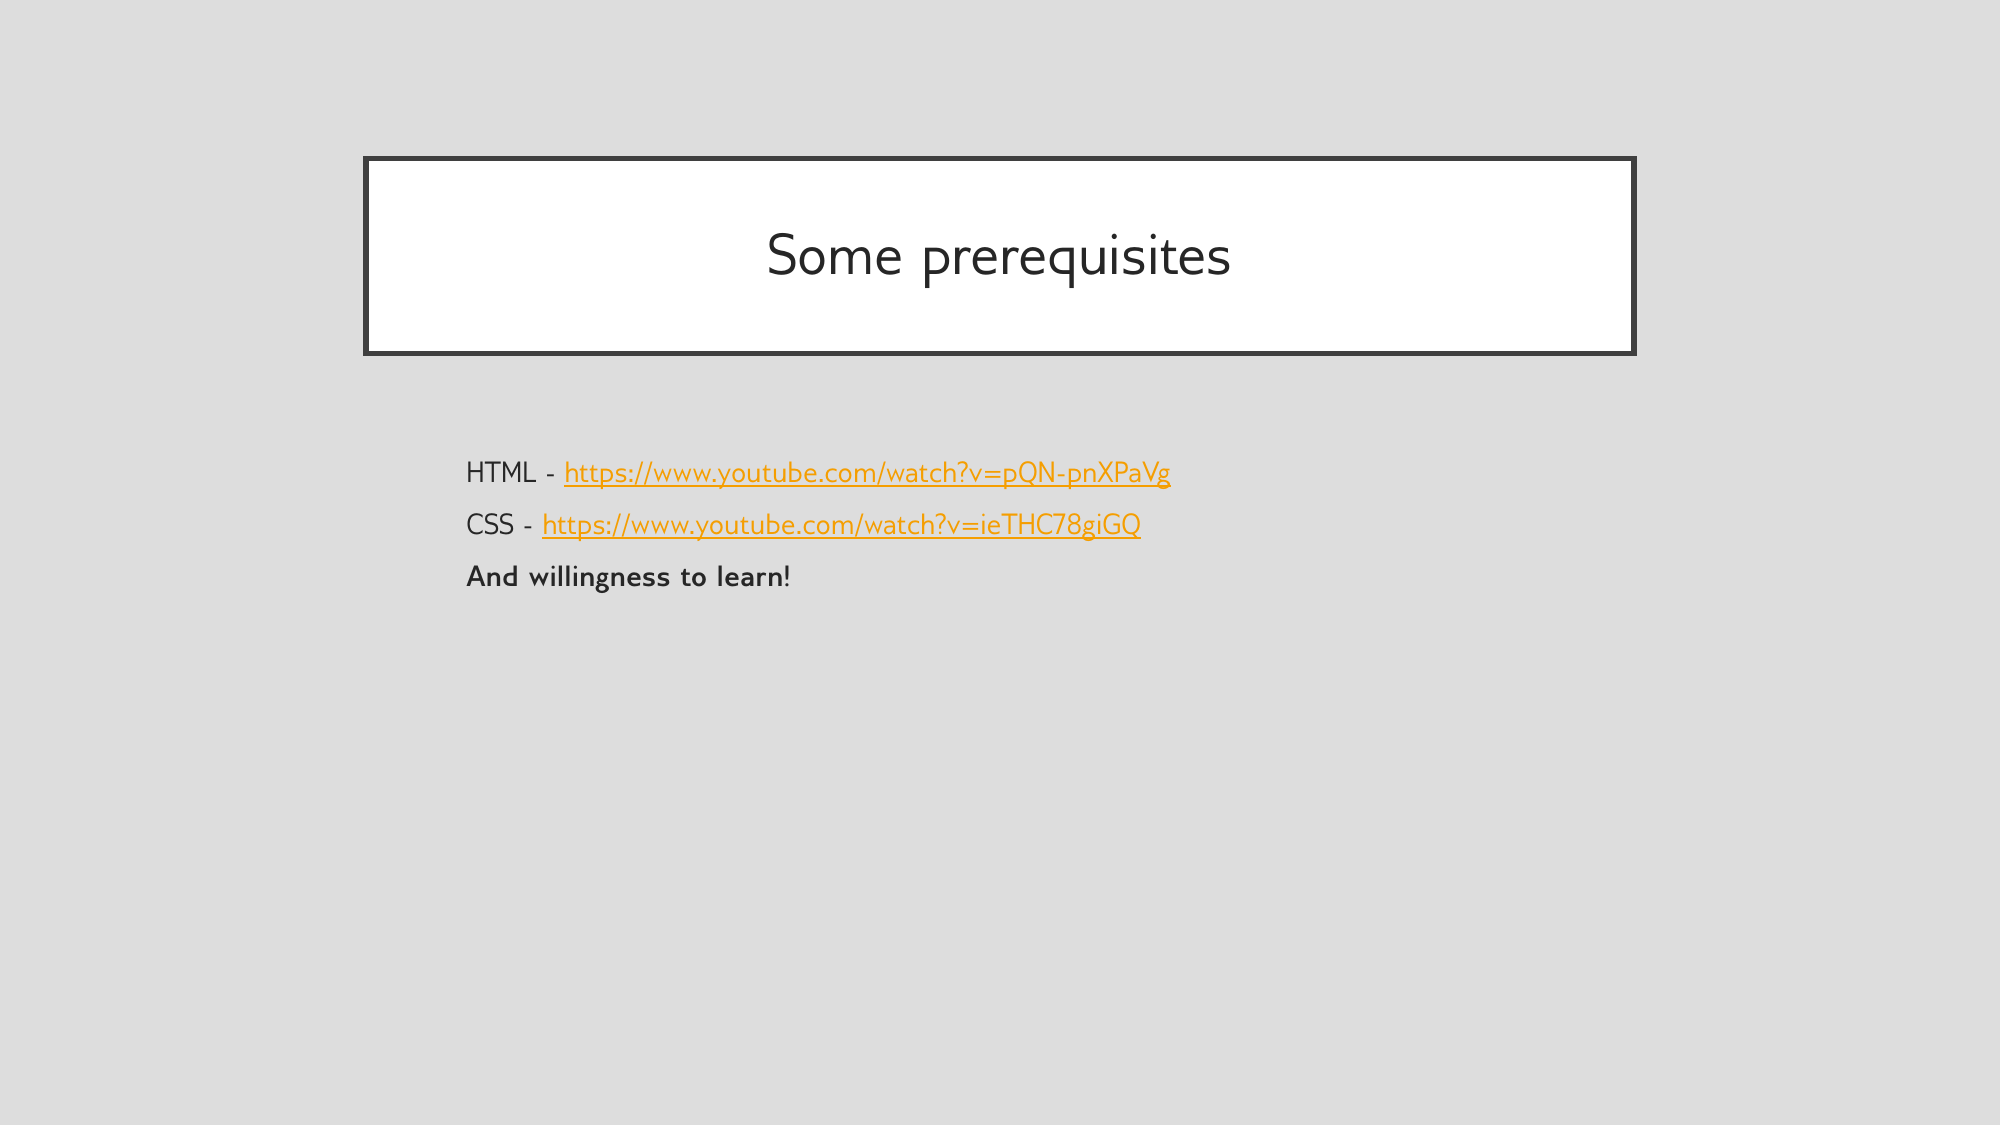

# Some prerequisites
HTML - https://www.youtube.com/watch?v=pQN-pnXPaVg
CSS - https://www.youtube.com/watch?v=ieTHC78giGQ
And willingness to learn!